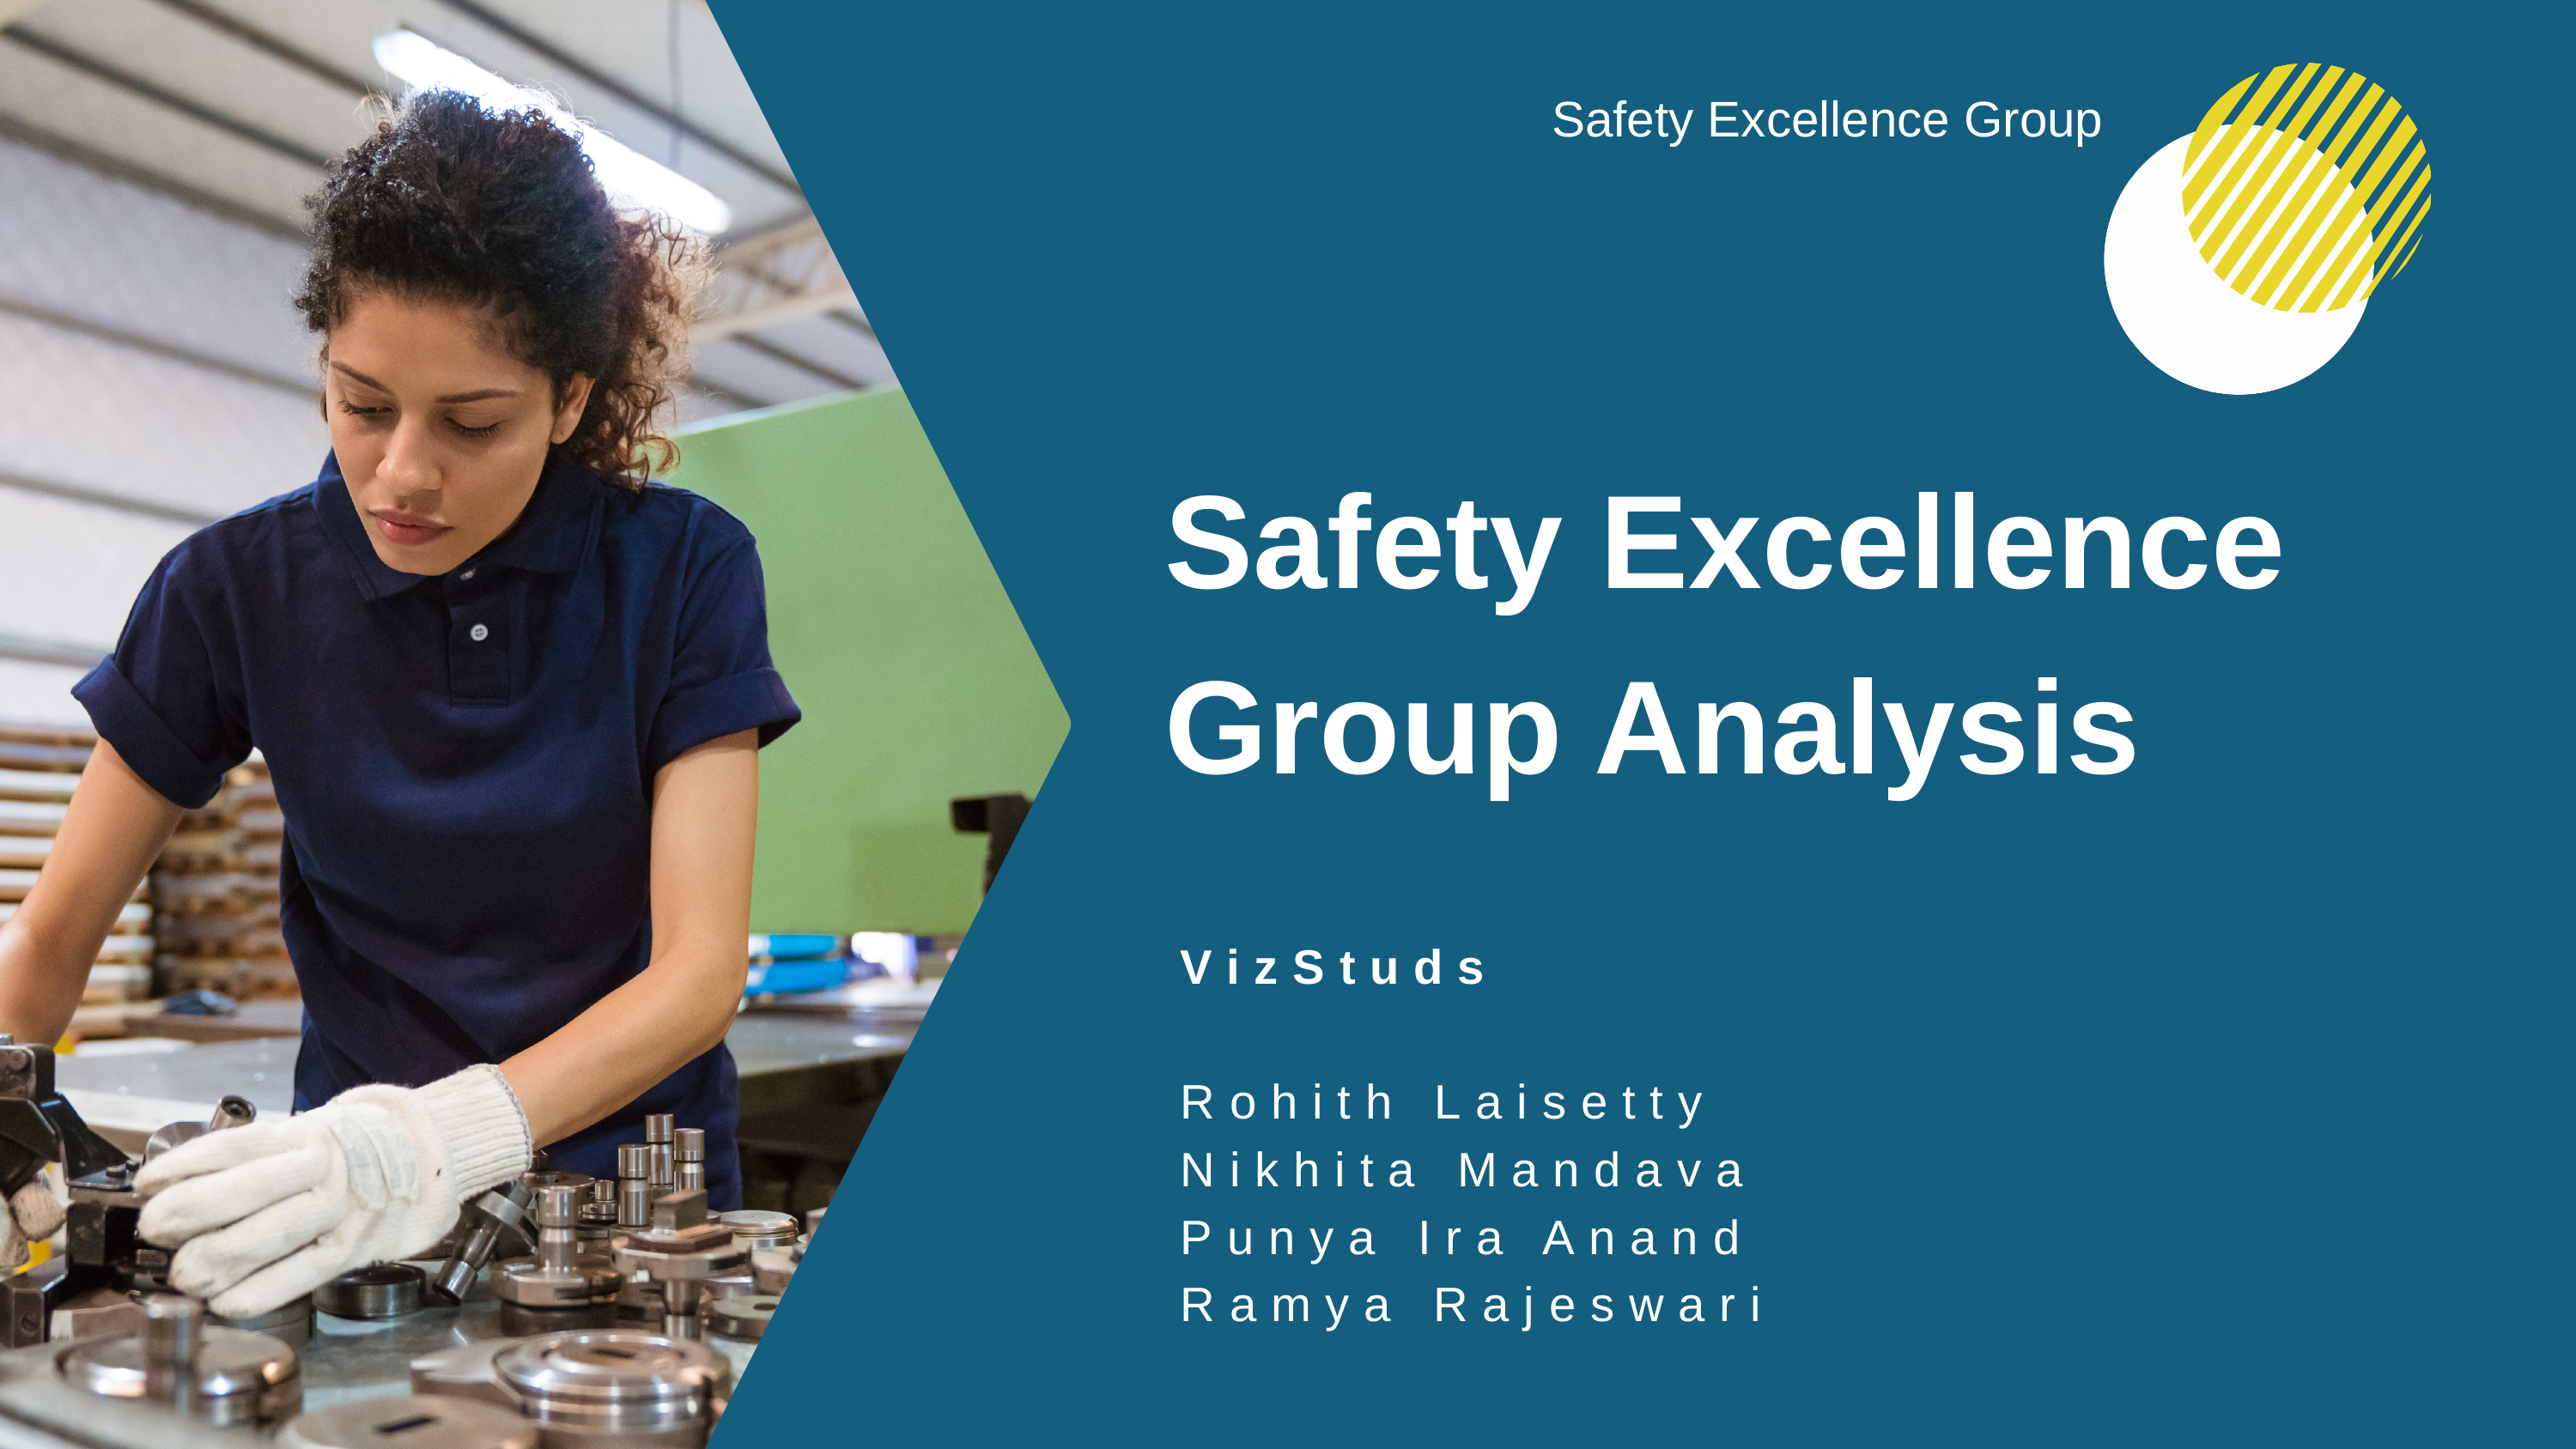

Safety Excellence Group
Safety Excellence Group Analysis
VizStuds

Rohith Laisetty
Nikhita Mandava
Punya Ira Anand
Ramya Rajeswari